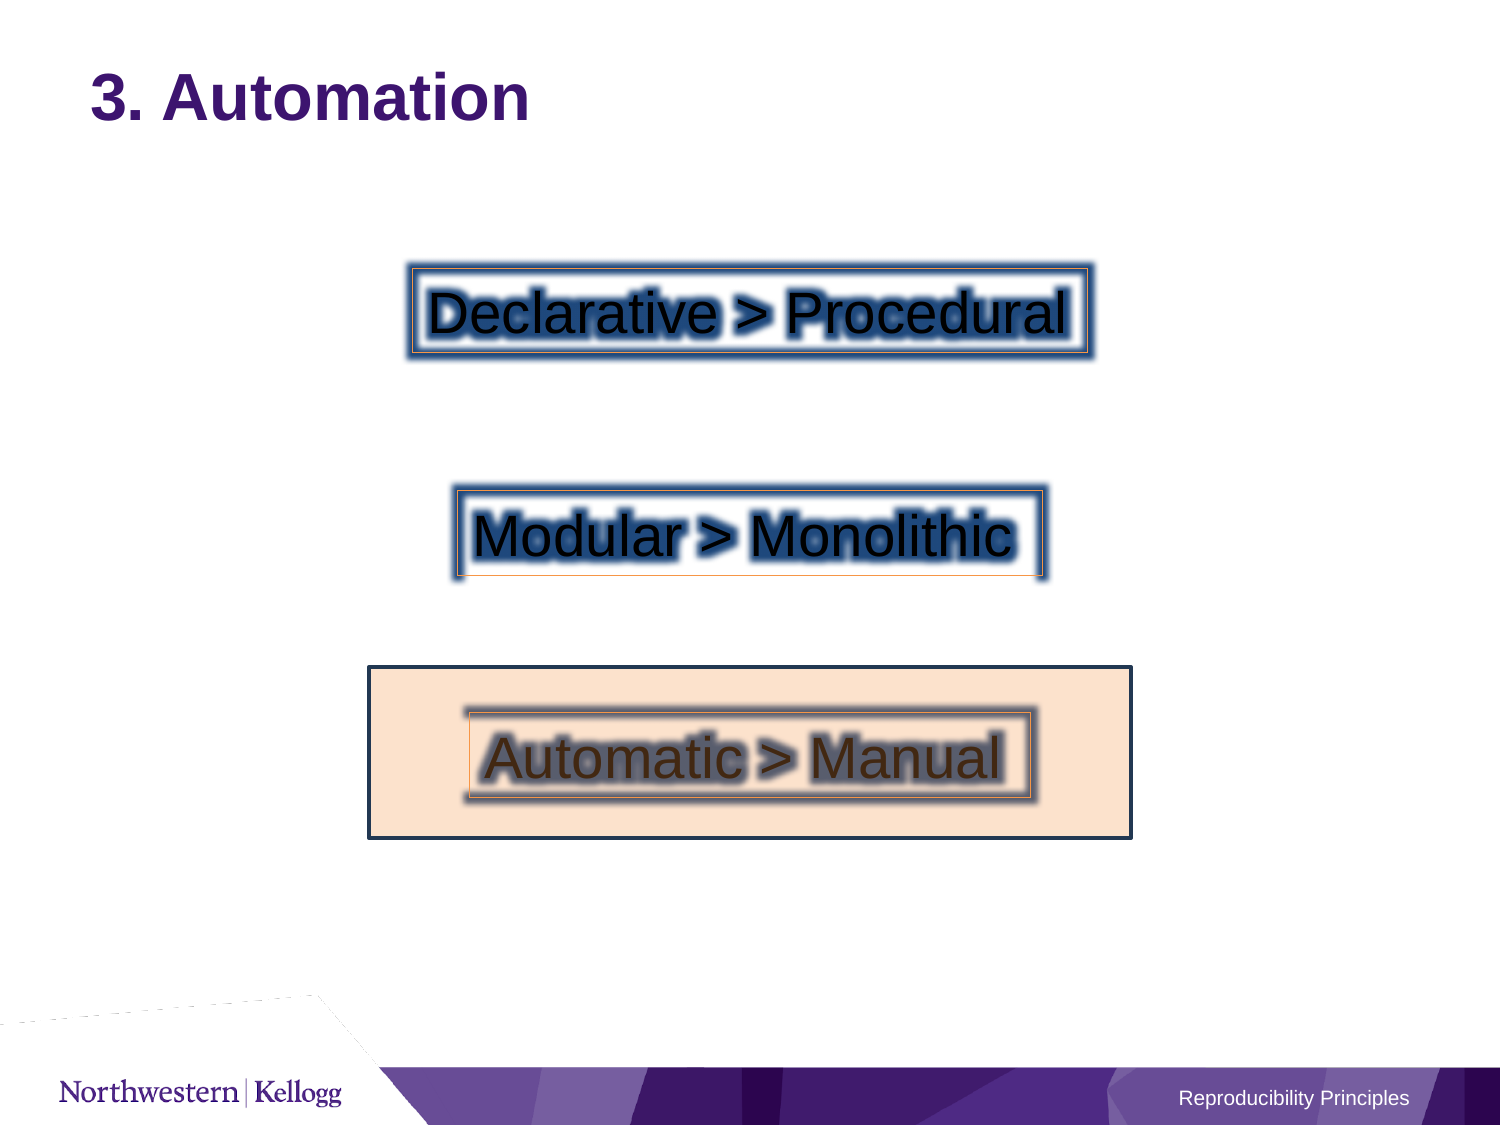

# 3. Automation
Declarative > Procedural
Modular > Monolithic

Automatic > Manual
Reproducibility Principles